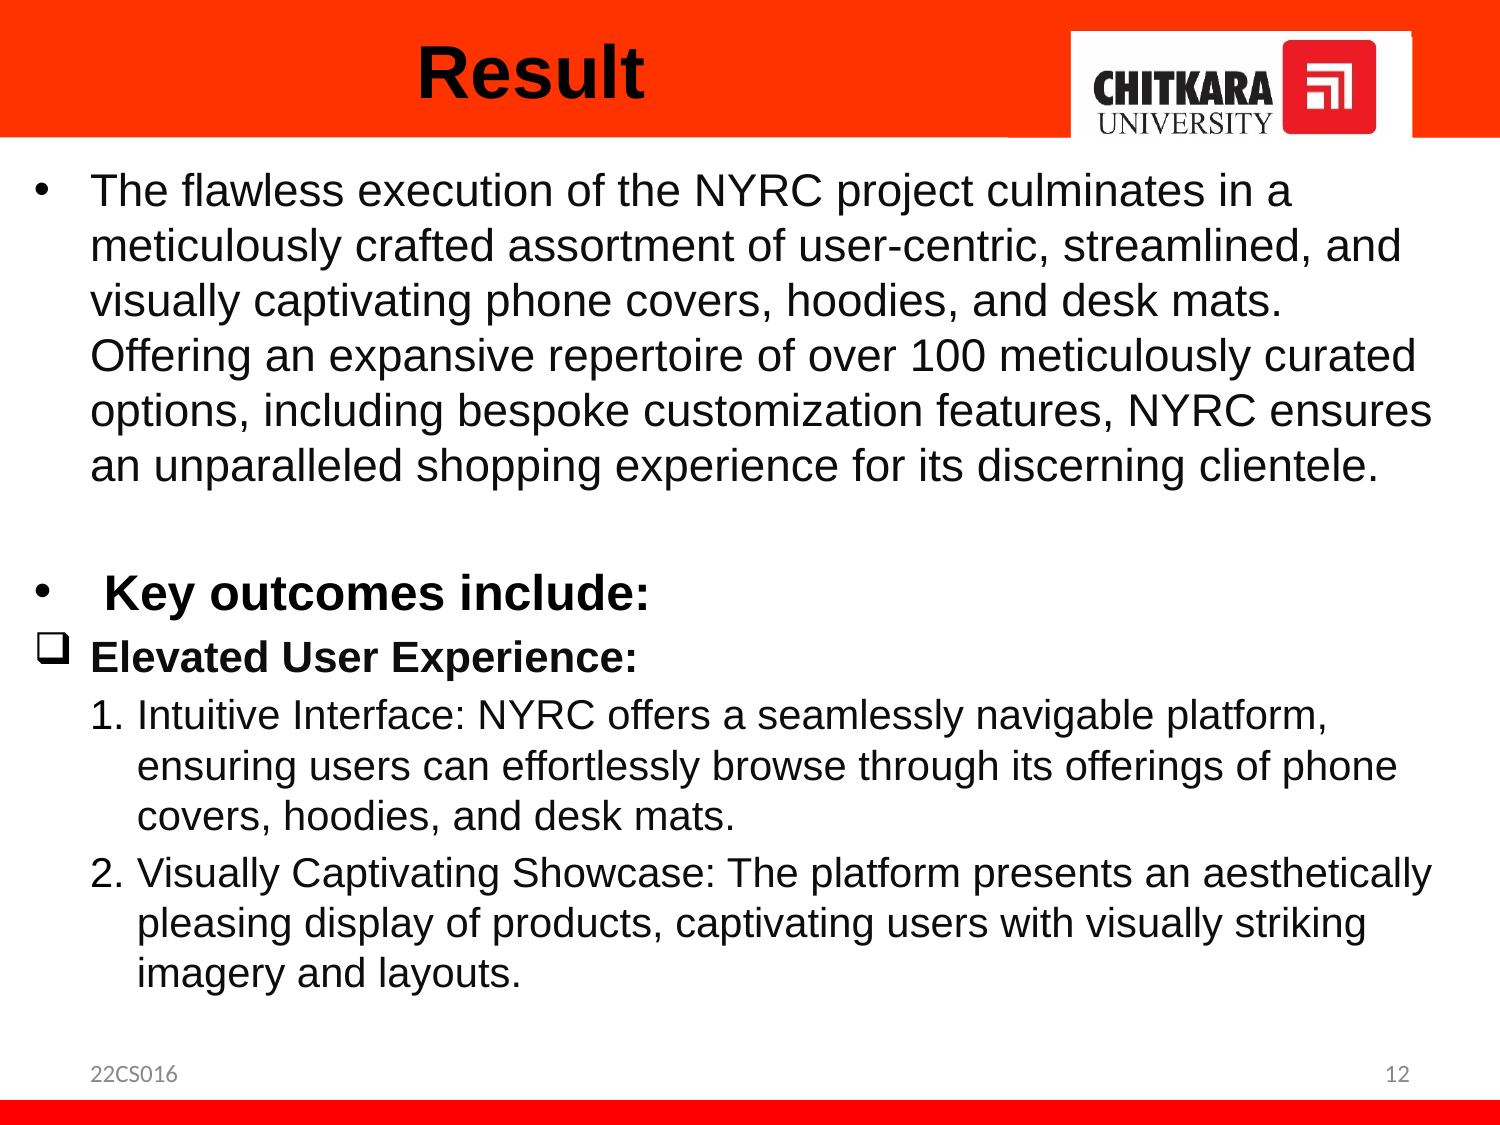

# Result
The flawless execution of the NYRC project culminates in a meticulously crafted assortment of user-centric, streamlined, and visually captivating phone covers, hoodies, and desk mats. Offering an expansive repertoire of over 100 meticulously curated options, including bespoke customization features, NYRC ensures an unparalleled shopping experience for its discerning clientele.

 Key outcomes include:
Elevated User Experience:
Intuitive Interface: NYRC offers a seamlessly navigable platform, ensuring users can effortlessly browse through its offerings of phone covers, hoodies, and desk mats.
Visually Captivating Showcase: The platform presents an aesthetically pleasing display of products, captivating users with visually striking imagery and layouts.

22CS016
12